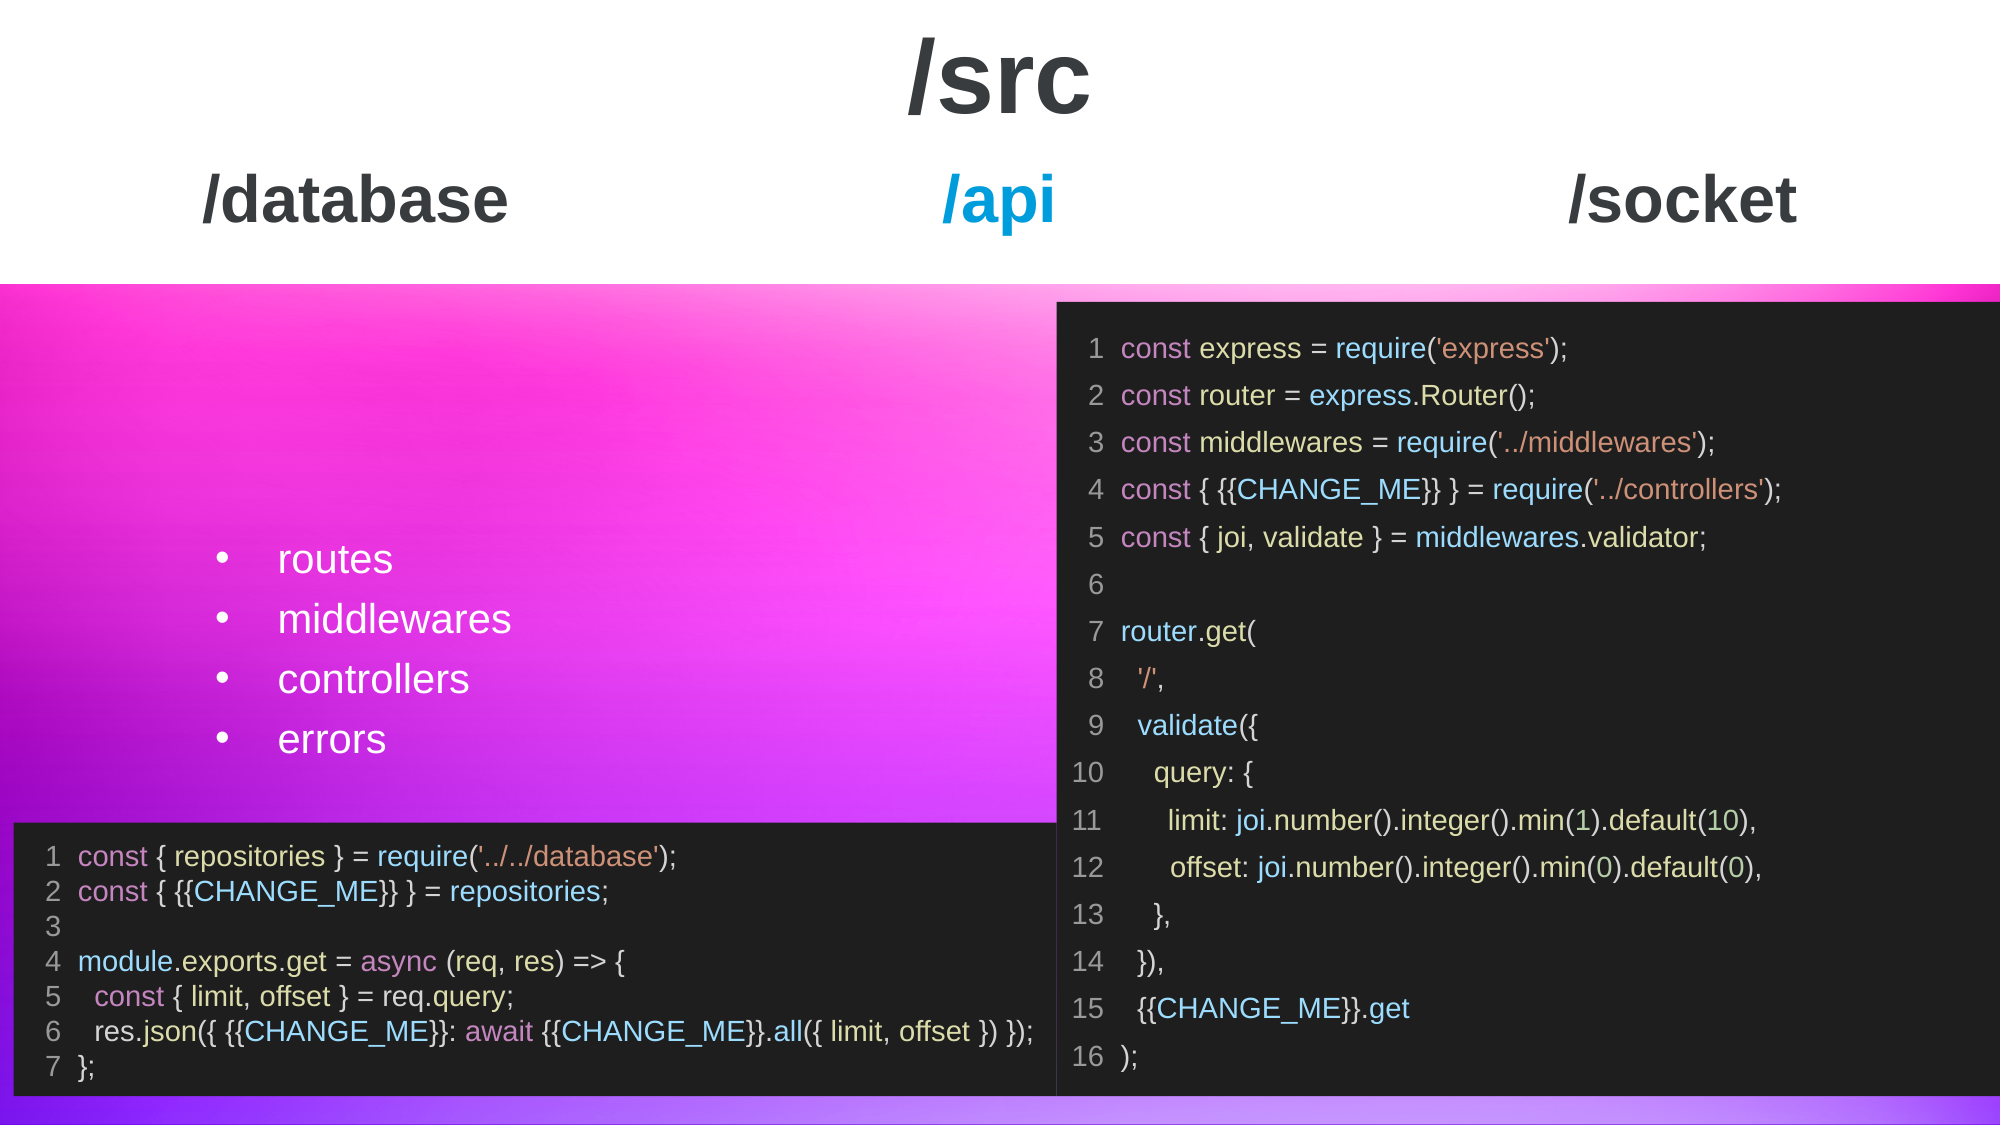

/src
# /database
/socket
/api
  1  const express = require('express');
  2  const router = express.Router();
  3  const middlewares = require('../middlewares');
  4  const { {{CHANGE_ME}} } = require('../controllers');
  5  const { joi, validate } = middlewares.validator;
  6
  7  router.get(
  8    '/',
  9    validate({
10      query: {
11        limit: joi.number().integer().min(1).default(10),
12        offset: joi.number().integer().min(0).default(0),
13      },
14    }),
15    {{CHANGE_ME}}.get
16  );
routes
middlewares
controllers
errors
  1  const { repositories } = require('../../database');
  2  const { {{CHANGE_ME}} } = repositories;
  3
  4  module.exports.get = async (req, res) => {
  5    const { limit, offset } = req.query;
  6    res.json({ {{CHANGE_ME}}: await {{CHANGE_ME}}.all({ limit, offset }) });
  7  };